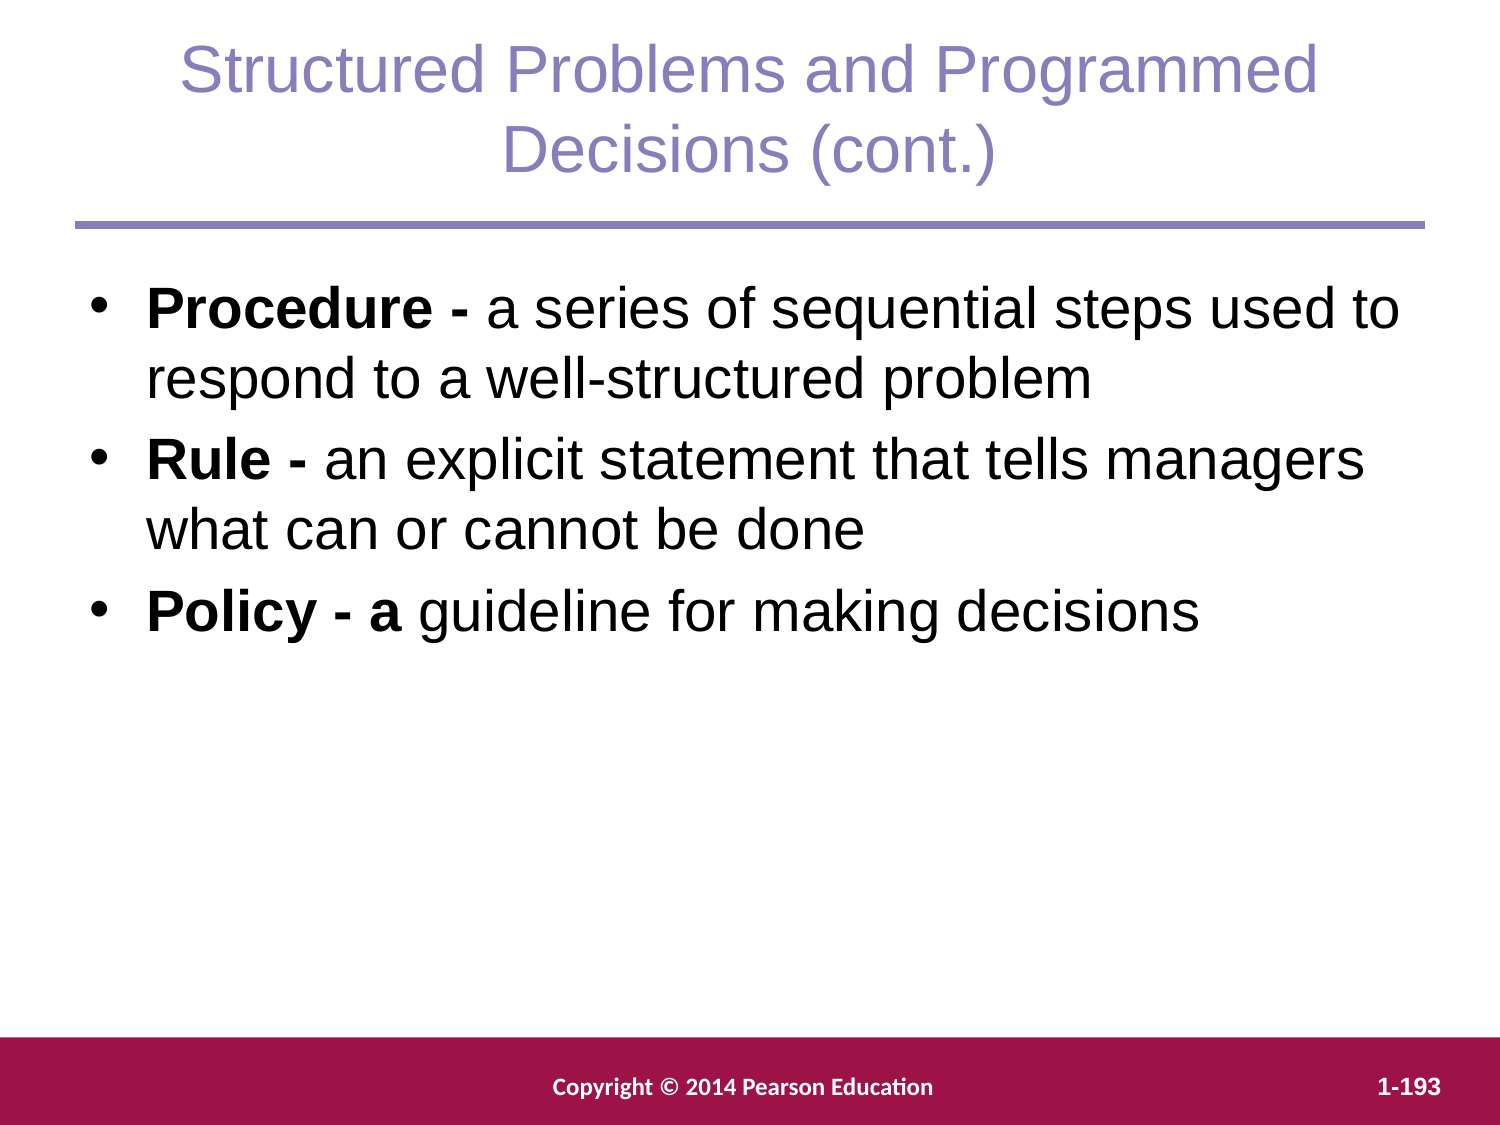

Structured Problems and Programmed Decisions (cont.)
Procedure - a series of sequential steps used to respond to a well-structured problem
Rule - an explicit statement that tells managers what can or cannot be done
Policy - a guideline for making decisions